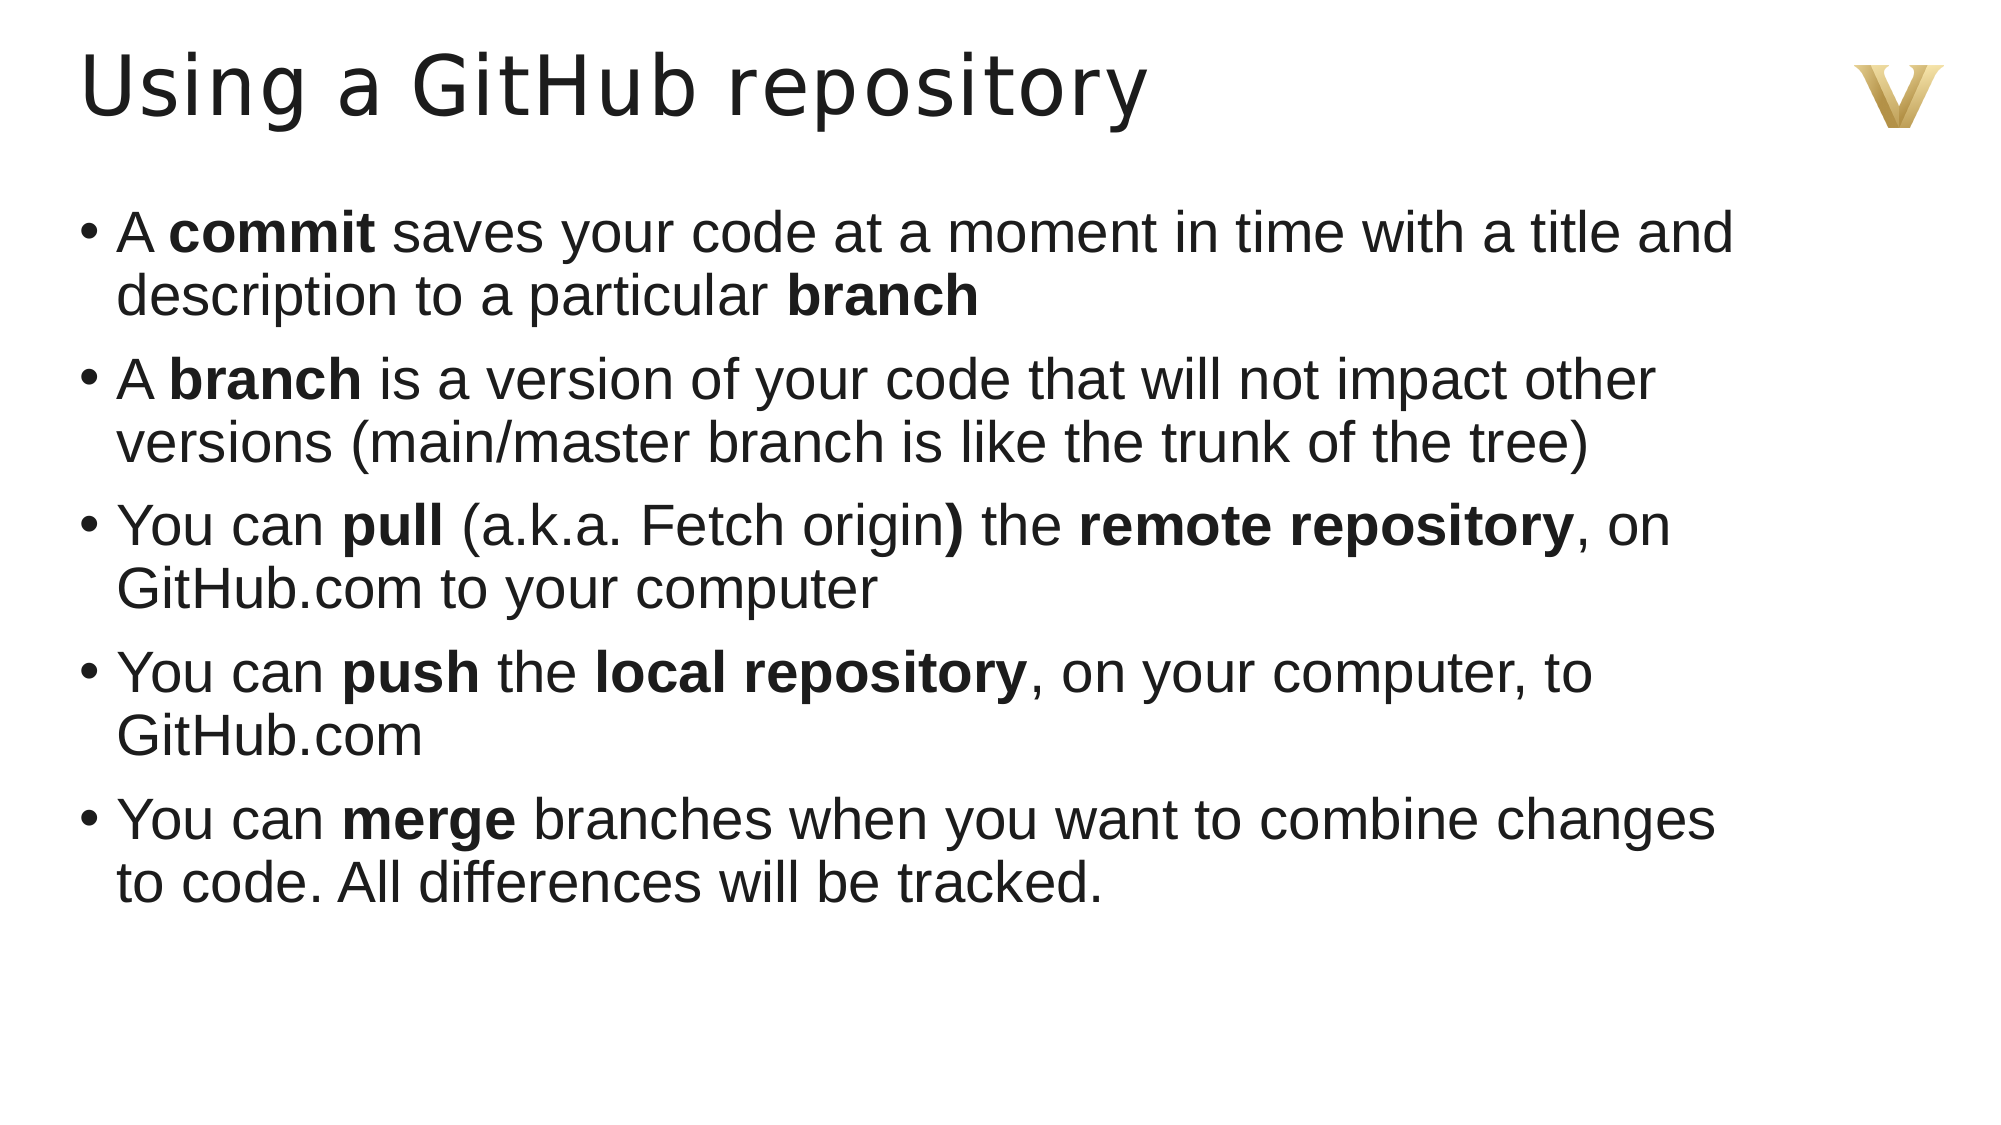

Using a GitHub repository
A commit saves your code at a moment in time with a title and description to a particular branch
A branch is a version of your code that will not impact other versions (main/master branch is like the trunk of the tree)
You can pull (a.k.a. Fetch origin) the remote repository, on GitHub.com to your computer
You can push the local repository, on your computer, to GitHub.com
You can merge branches when you want to combine changes to code. All differences will be tracked.